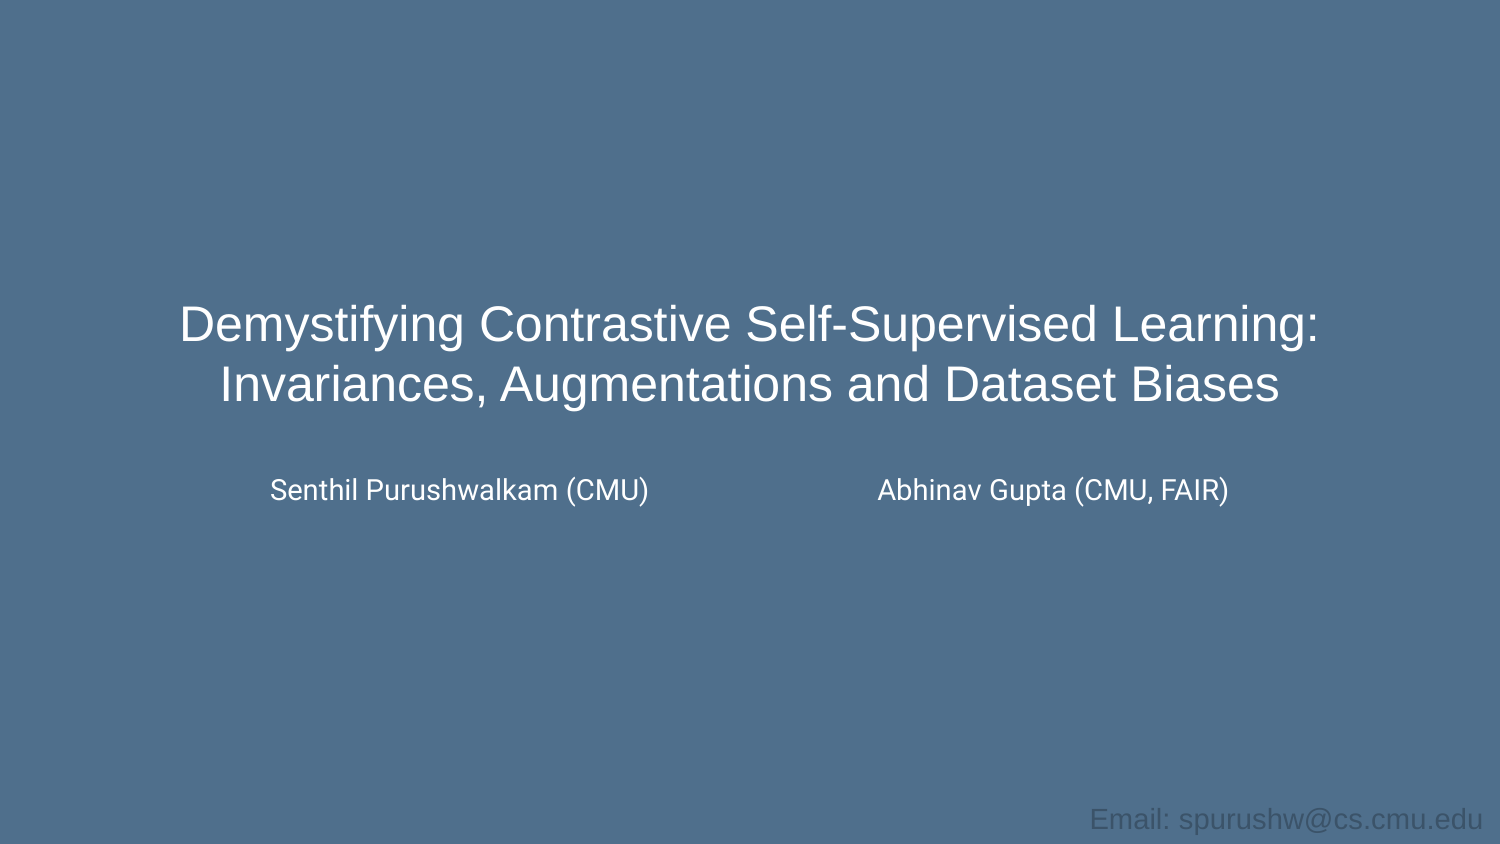

# Demystifying Contrastive Self-Supervised Learning: Invariances, Augmentations and Dataset Biases
Senthil Purushwalkam (CMU)		 Abhinav Gupta (CMU, FAIR)
Email: spurushw@cs.cmu.edu